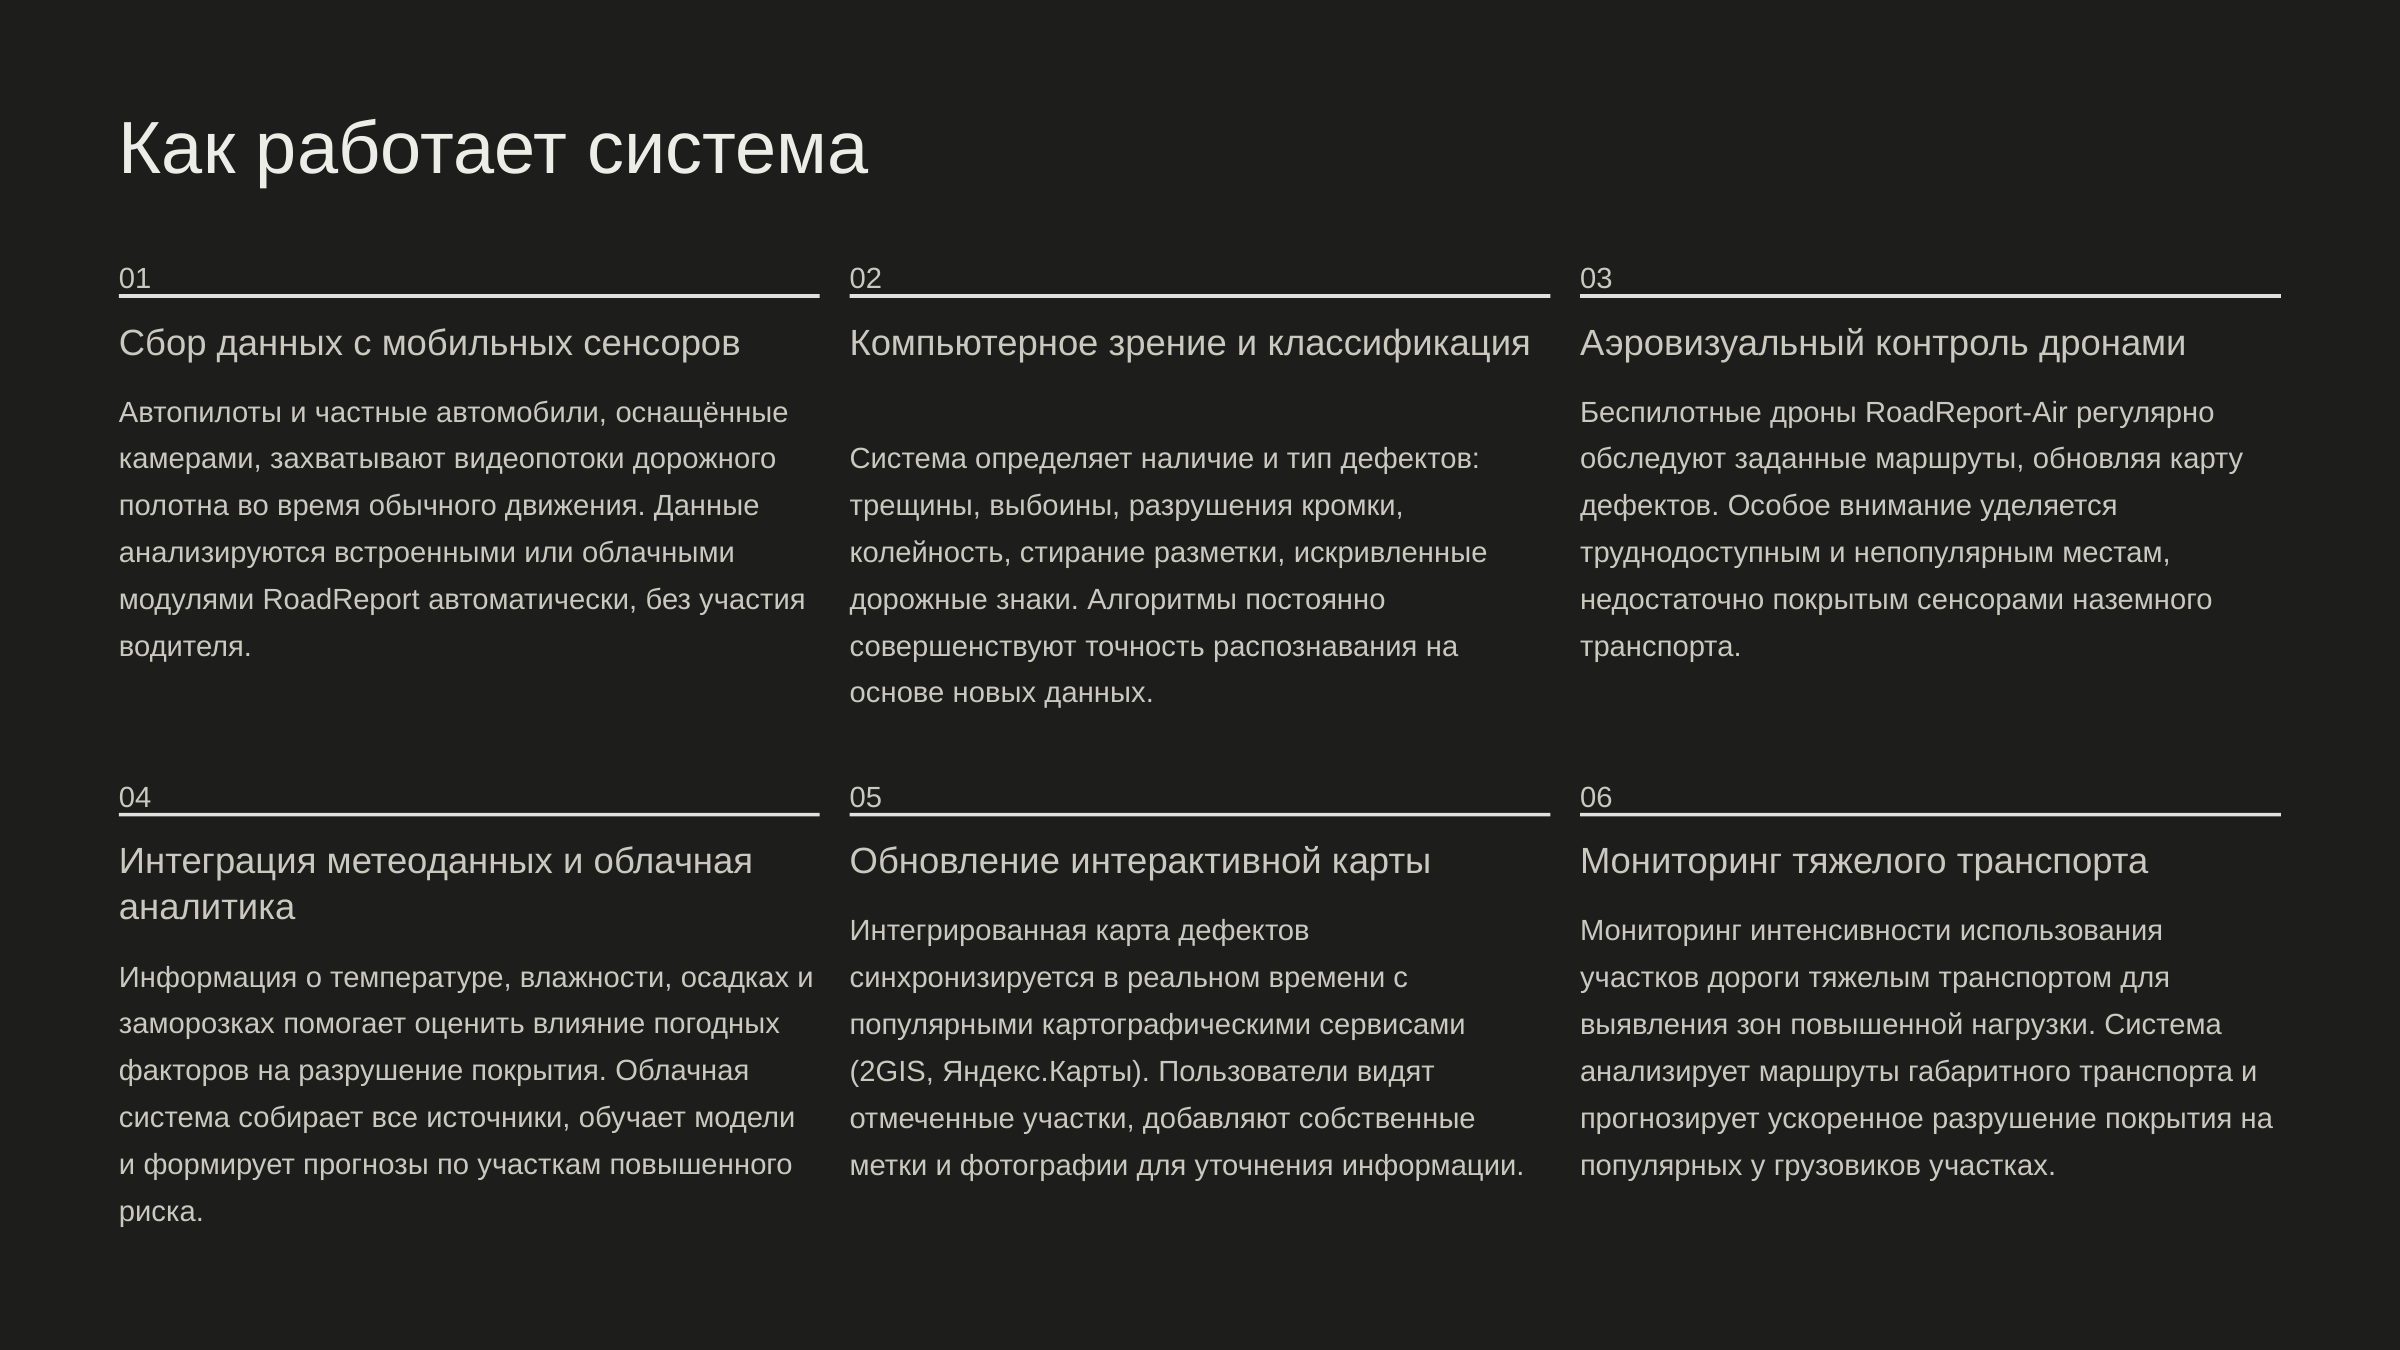

Как работает система
01
02
03

Сбор данных с мобильных сенсоров
Компьютерное зрение и классификация
Аэровизуальный контроль дронами
Автопилоты и частные автомобили, оснащённые камерами, захватывают видеопотоки дорожного полотна во время обычного движения. Данные анализируются встроенными или облачными модулями RoadReport автоматически, без участия водителя.
Беспилотные дроны RoadReport-Air регулярно обследуют заданные маршруты, обновляя карту дефектов. Особое внимание уделяется труднодоступным и непопулярным местам, недостаточно покрытым сенсорами наземного транспорта.
Система определяет наличие и тип дефектов: трещины, выбоины, разрушения кромки, колейность, стирание разметки, искривленные дорожные знаки. Алгоритмы постоянно совершенствуют точность распознавания на основе новых данных.
04
05
06

Интеграция метеоданных и облачная аналитика
Обновление интерактивной карты
Мониторинг тяжелого транспорта
Интегрированная карта дефектов синхронизируется в реальном времени с популярными картографическими сервисами (2GIS, Яндекс.Карты). Пользователи видят отмеченные участки, добавляют собственные метки и фотографии для уточнения информации.
Мониторинг интенсивности использования участков дороги тяжелым транспортом для выявления зон повышенной нагрузки. Система анализирует маршруты габаритного транспорта и прогнозирует ускоренное разрушение покрытия на популярных у грузовиков участках.
Информация о температуре, влажности, осадках и заморозках помогает оценить влияние погодных факторов на разрушение покрытия. Облачная система собирает все источники, обучает модели и формирует прогнозы по участкам повышенного риска.